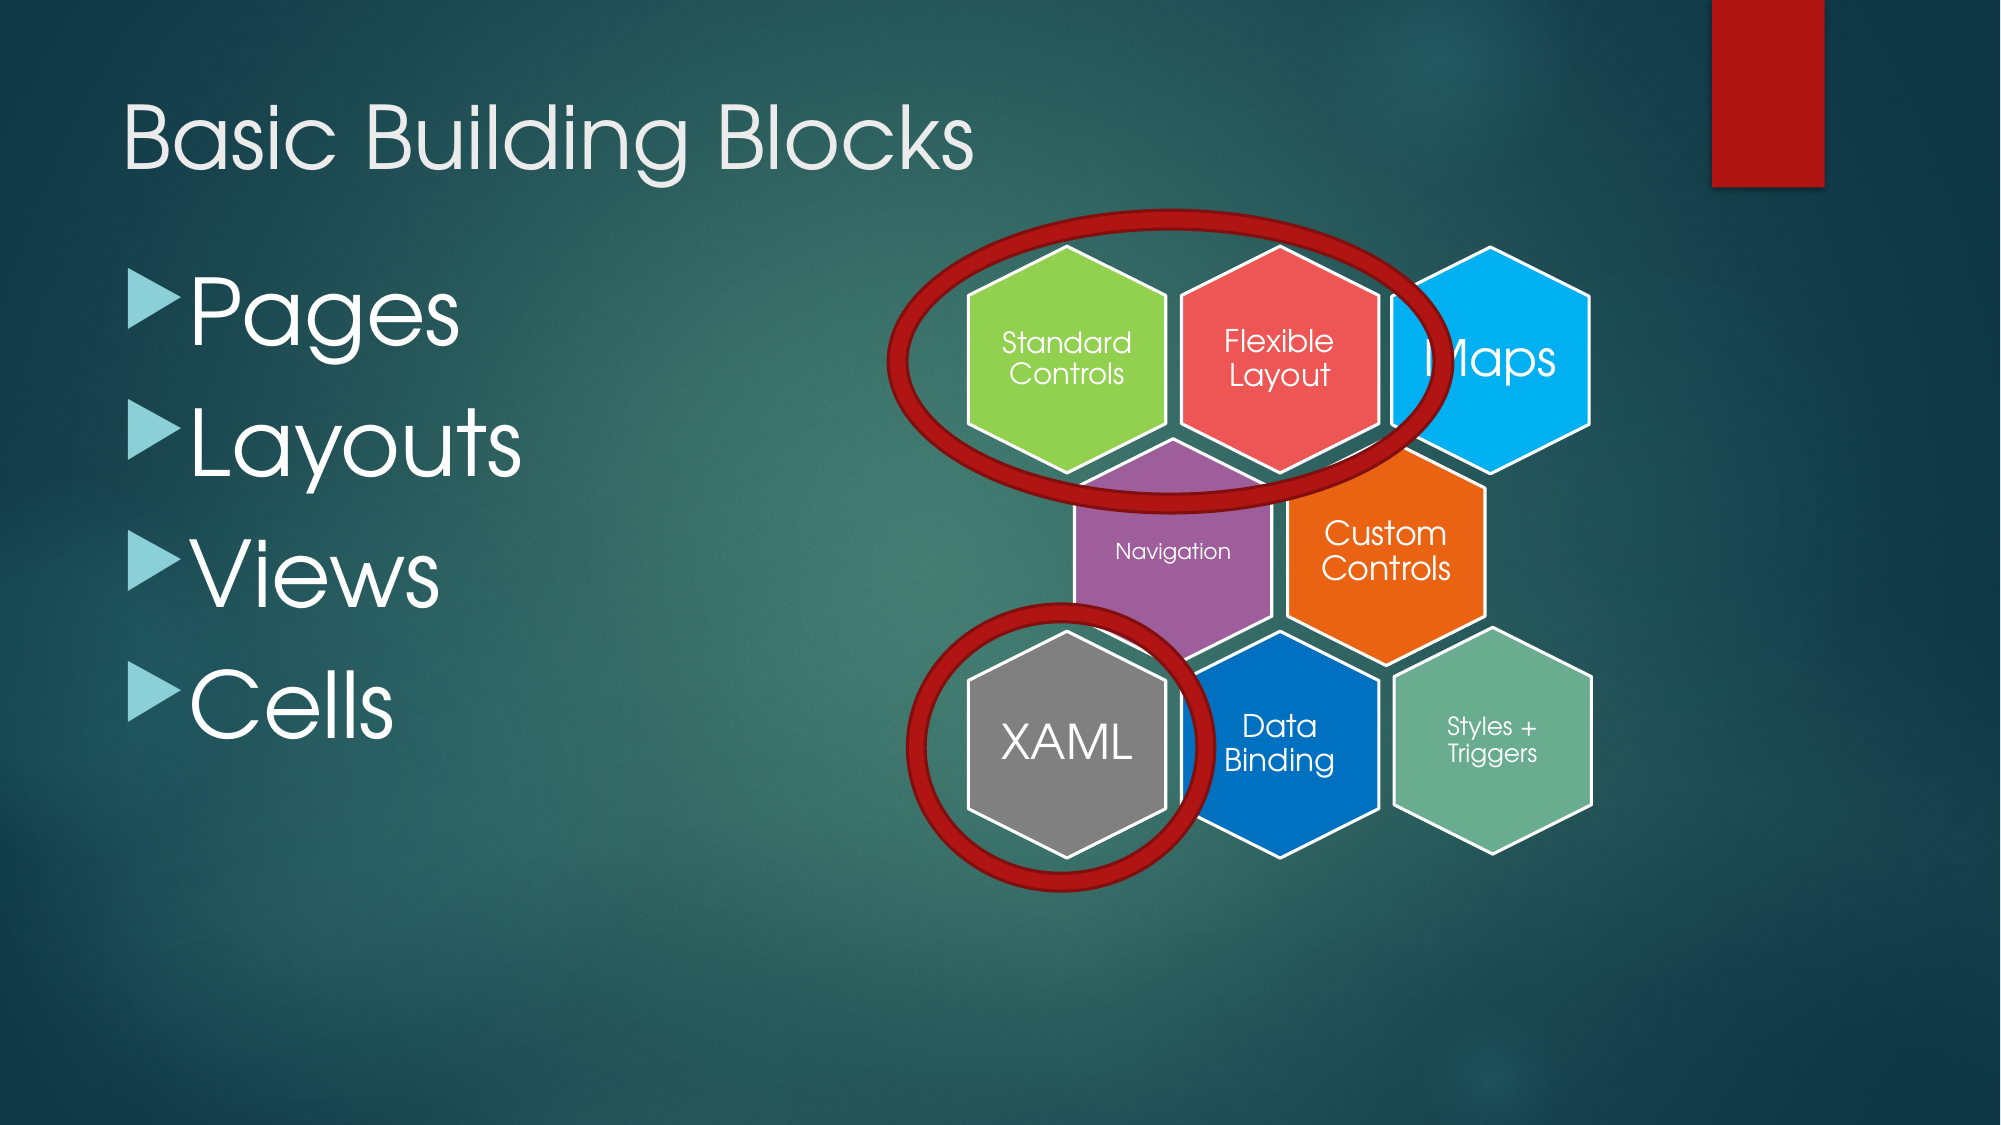

# Basic Building Blocks

Pages
Layouts
Views
Cells
Flexible Layout
Standard Controls
Navigation
Custom Controls
Data Binding
XAML
Styles + Triggers

Maps